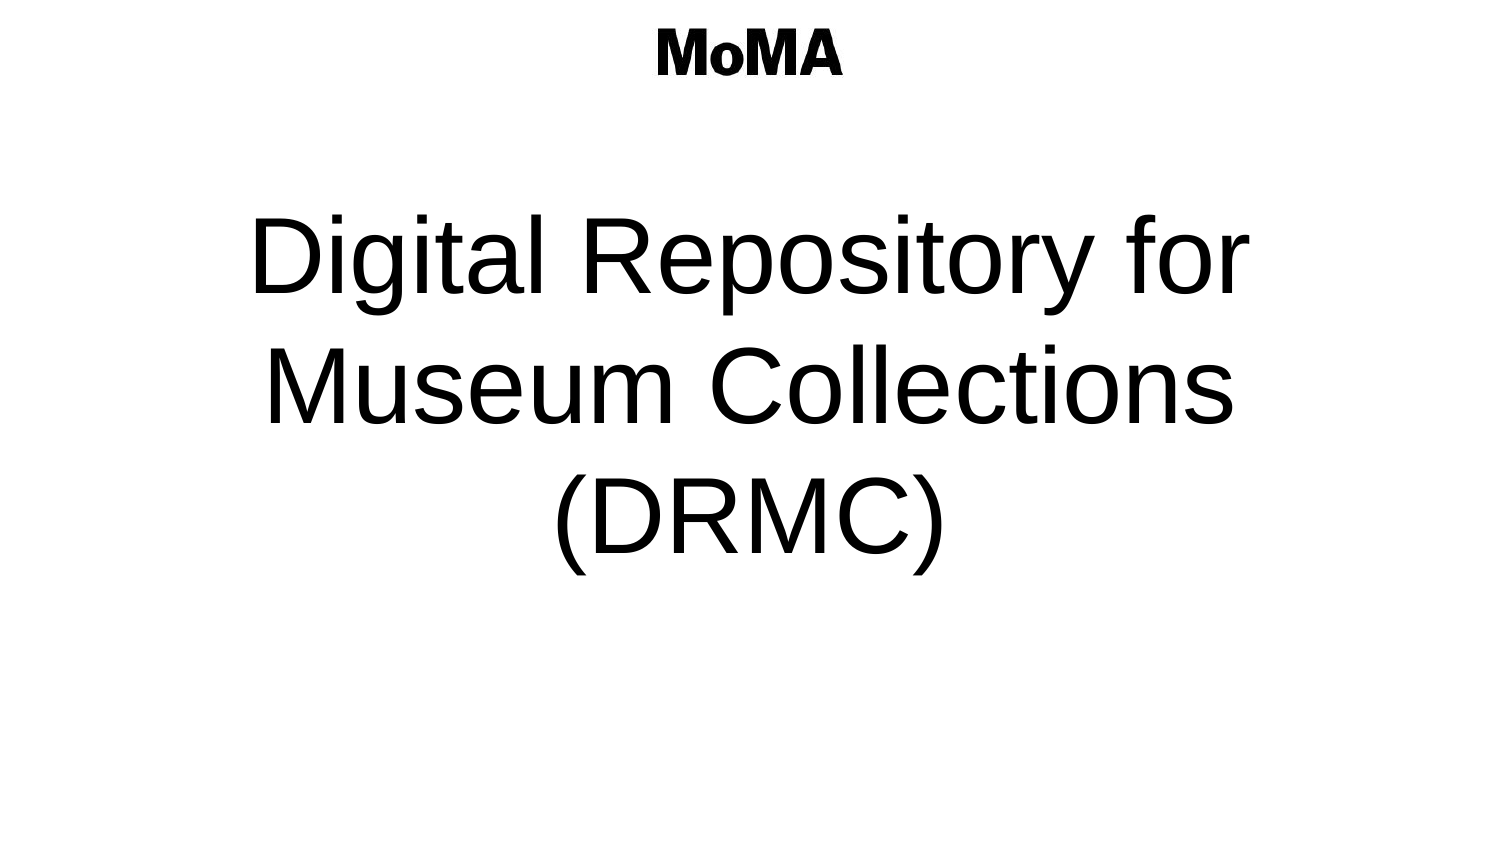

# Digital Repository for Museum Collections
(DRMC)